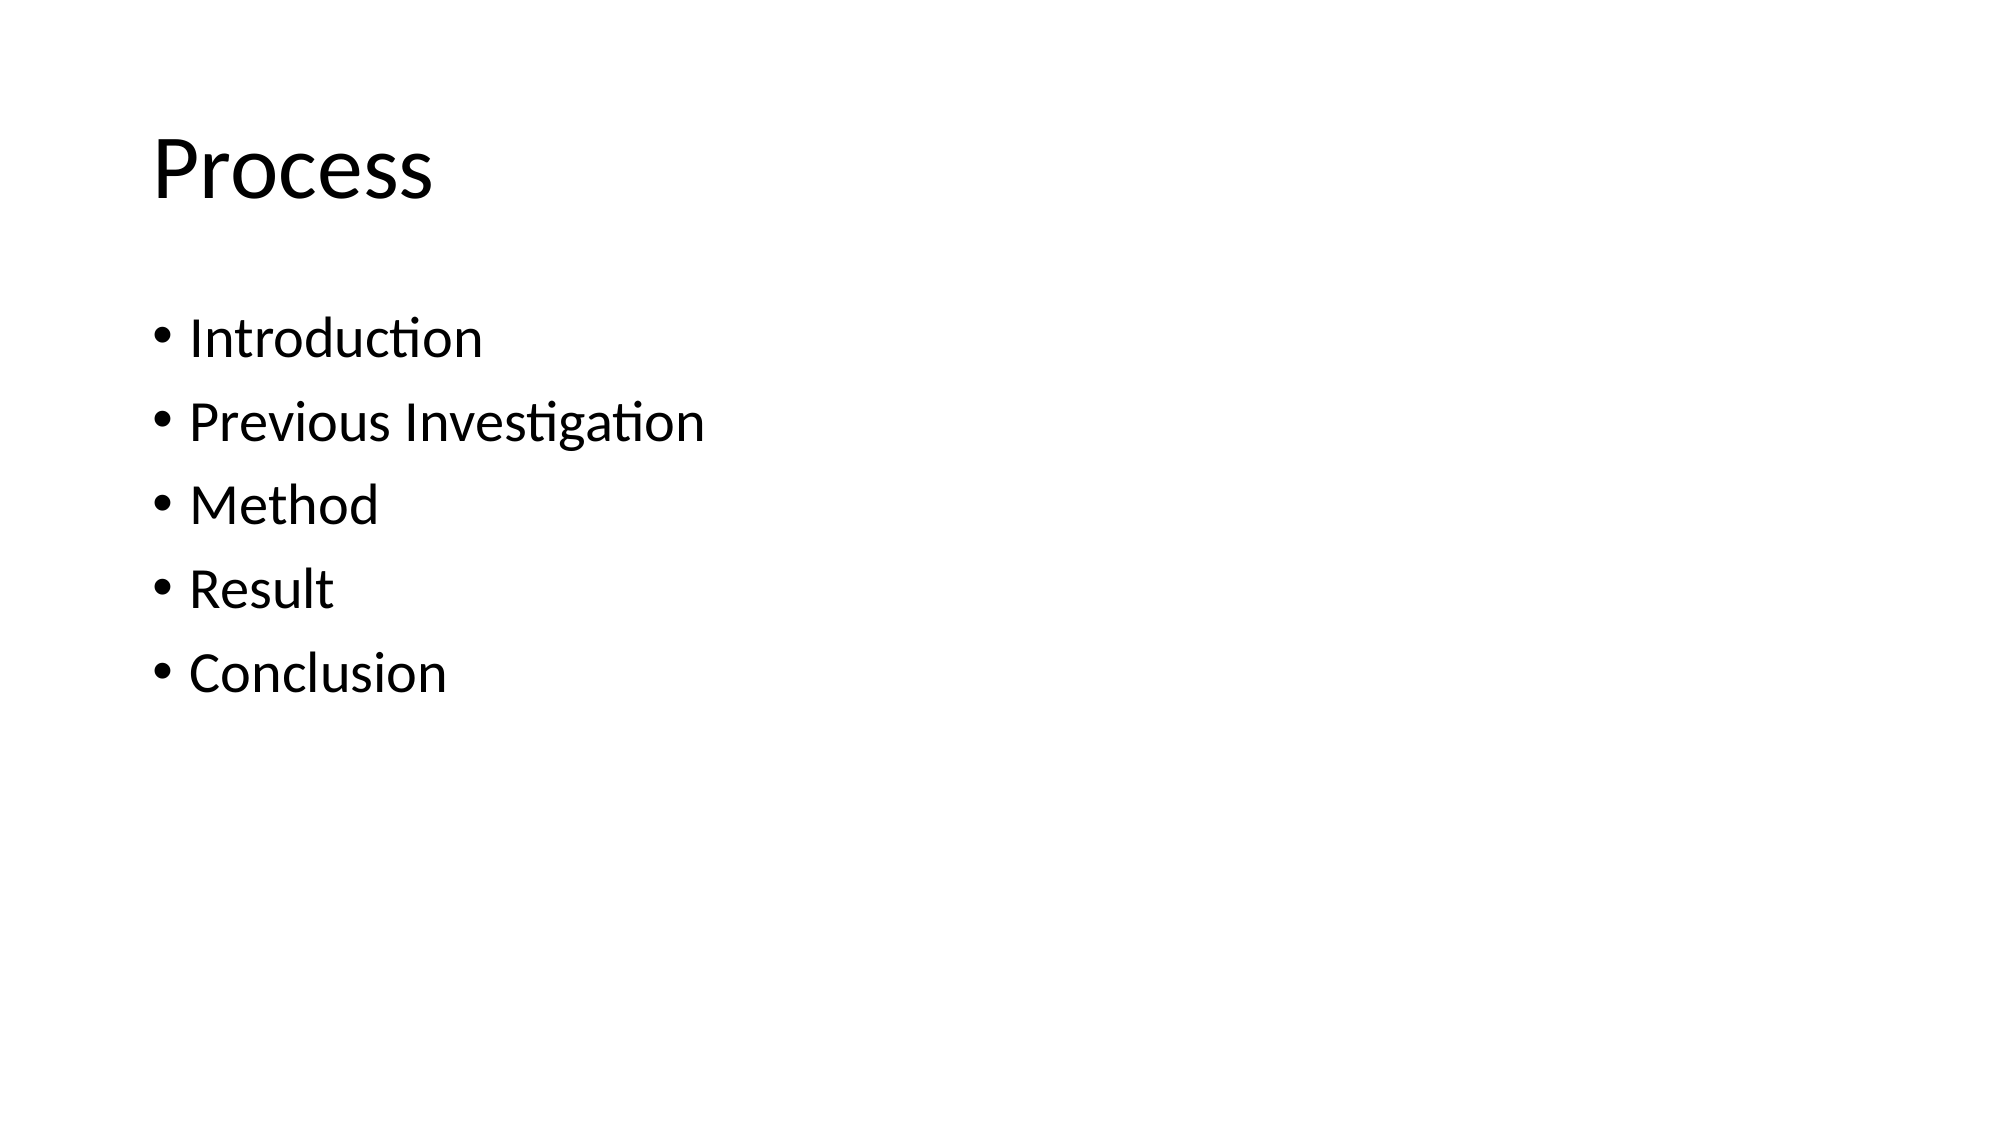

# Process
Introduction
Previous Investigation
Method
Result
Conclusion